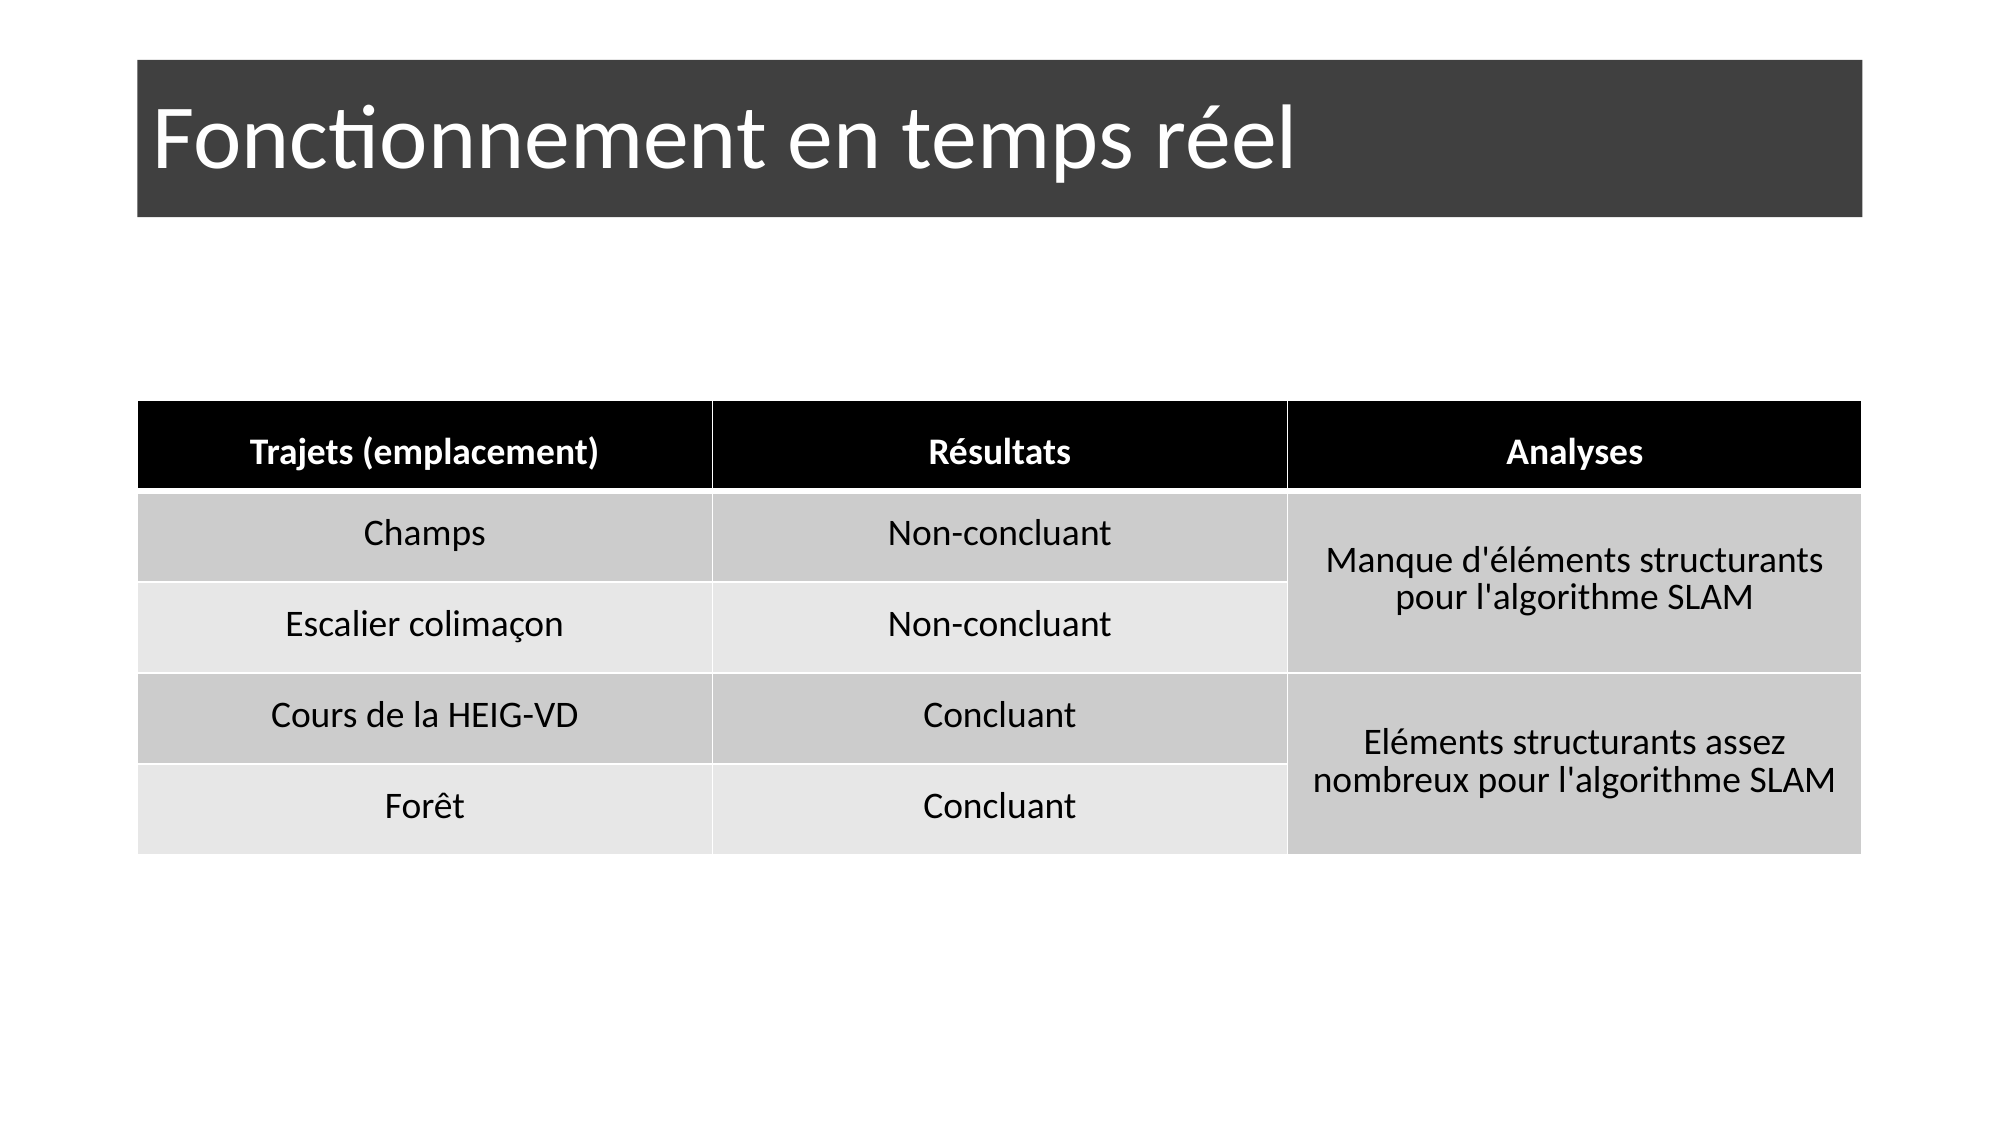

# Fonctionnement en temps réel
| Trajets (emplacement) | Résultats | Analyses |
| --- | --- | --- |
| Champs | Non-concluant | Manque d'éléments structurants pour l'algorithme SLAM |
| Escalier colimaçon | Non-concluant |  |
| Cours de la HEIG-VD | Concluant | Eléments structurants assez nombreux pour l'algorithme SLAM |
| Forêt | Concluant |  |